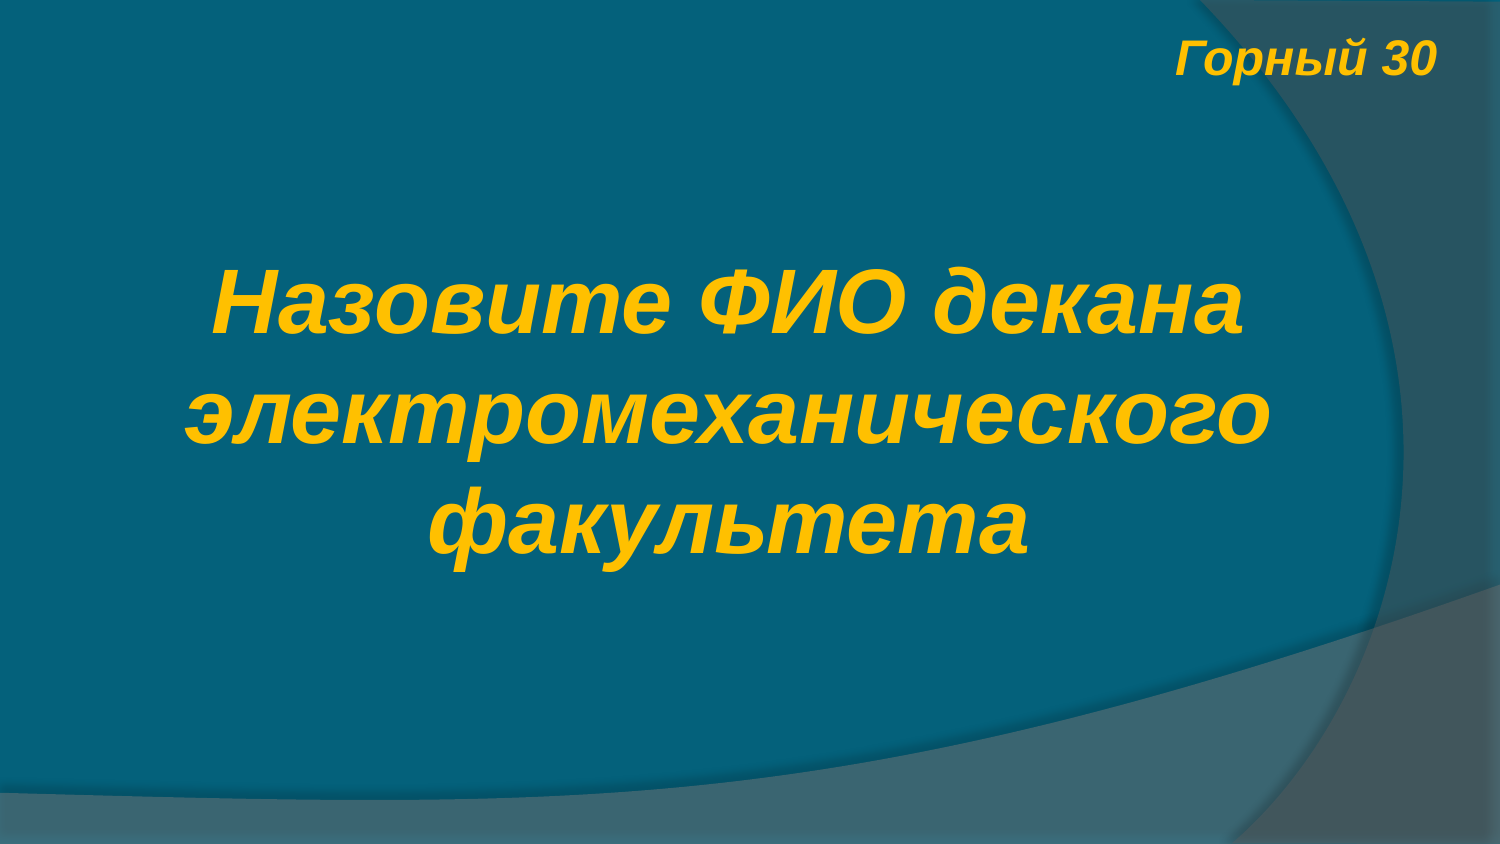

Горный 30
Назовите ФИО декана электромеханического факультета